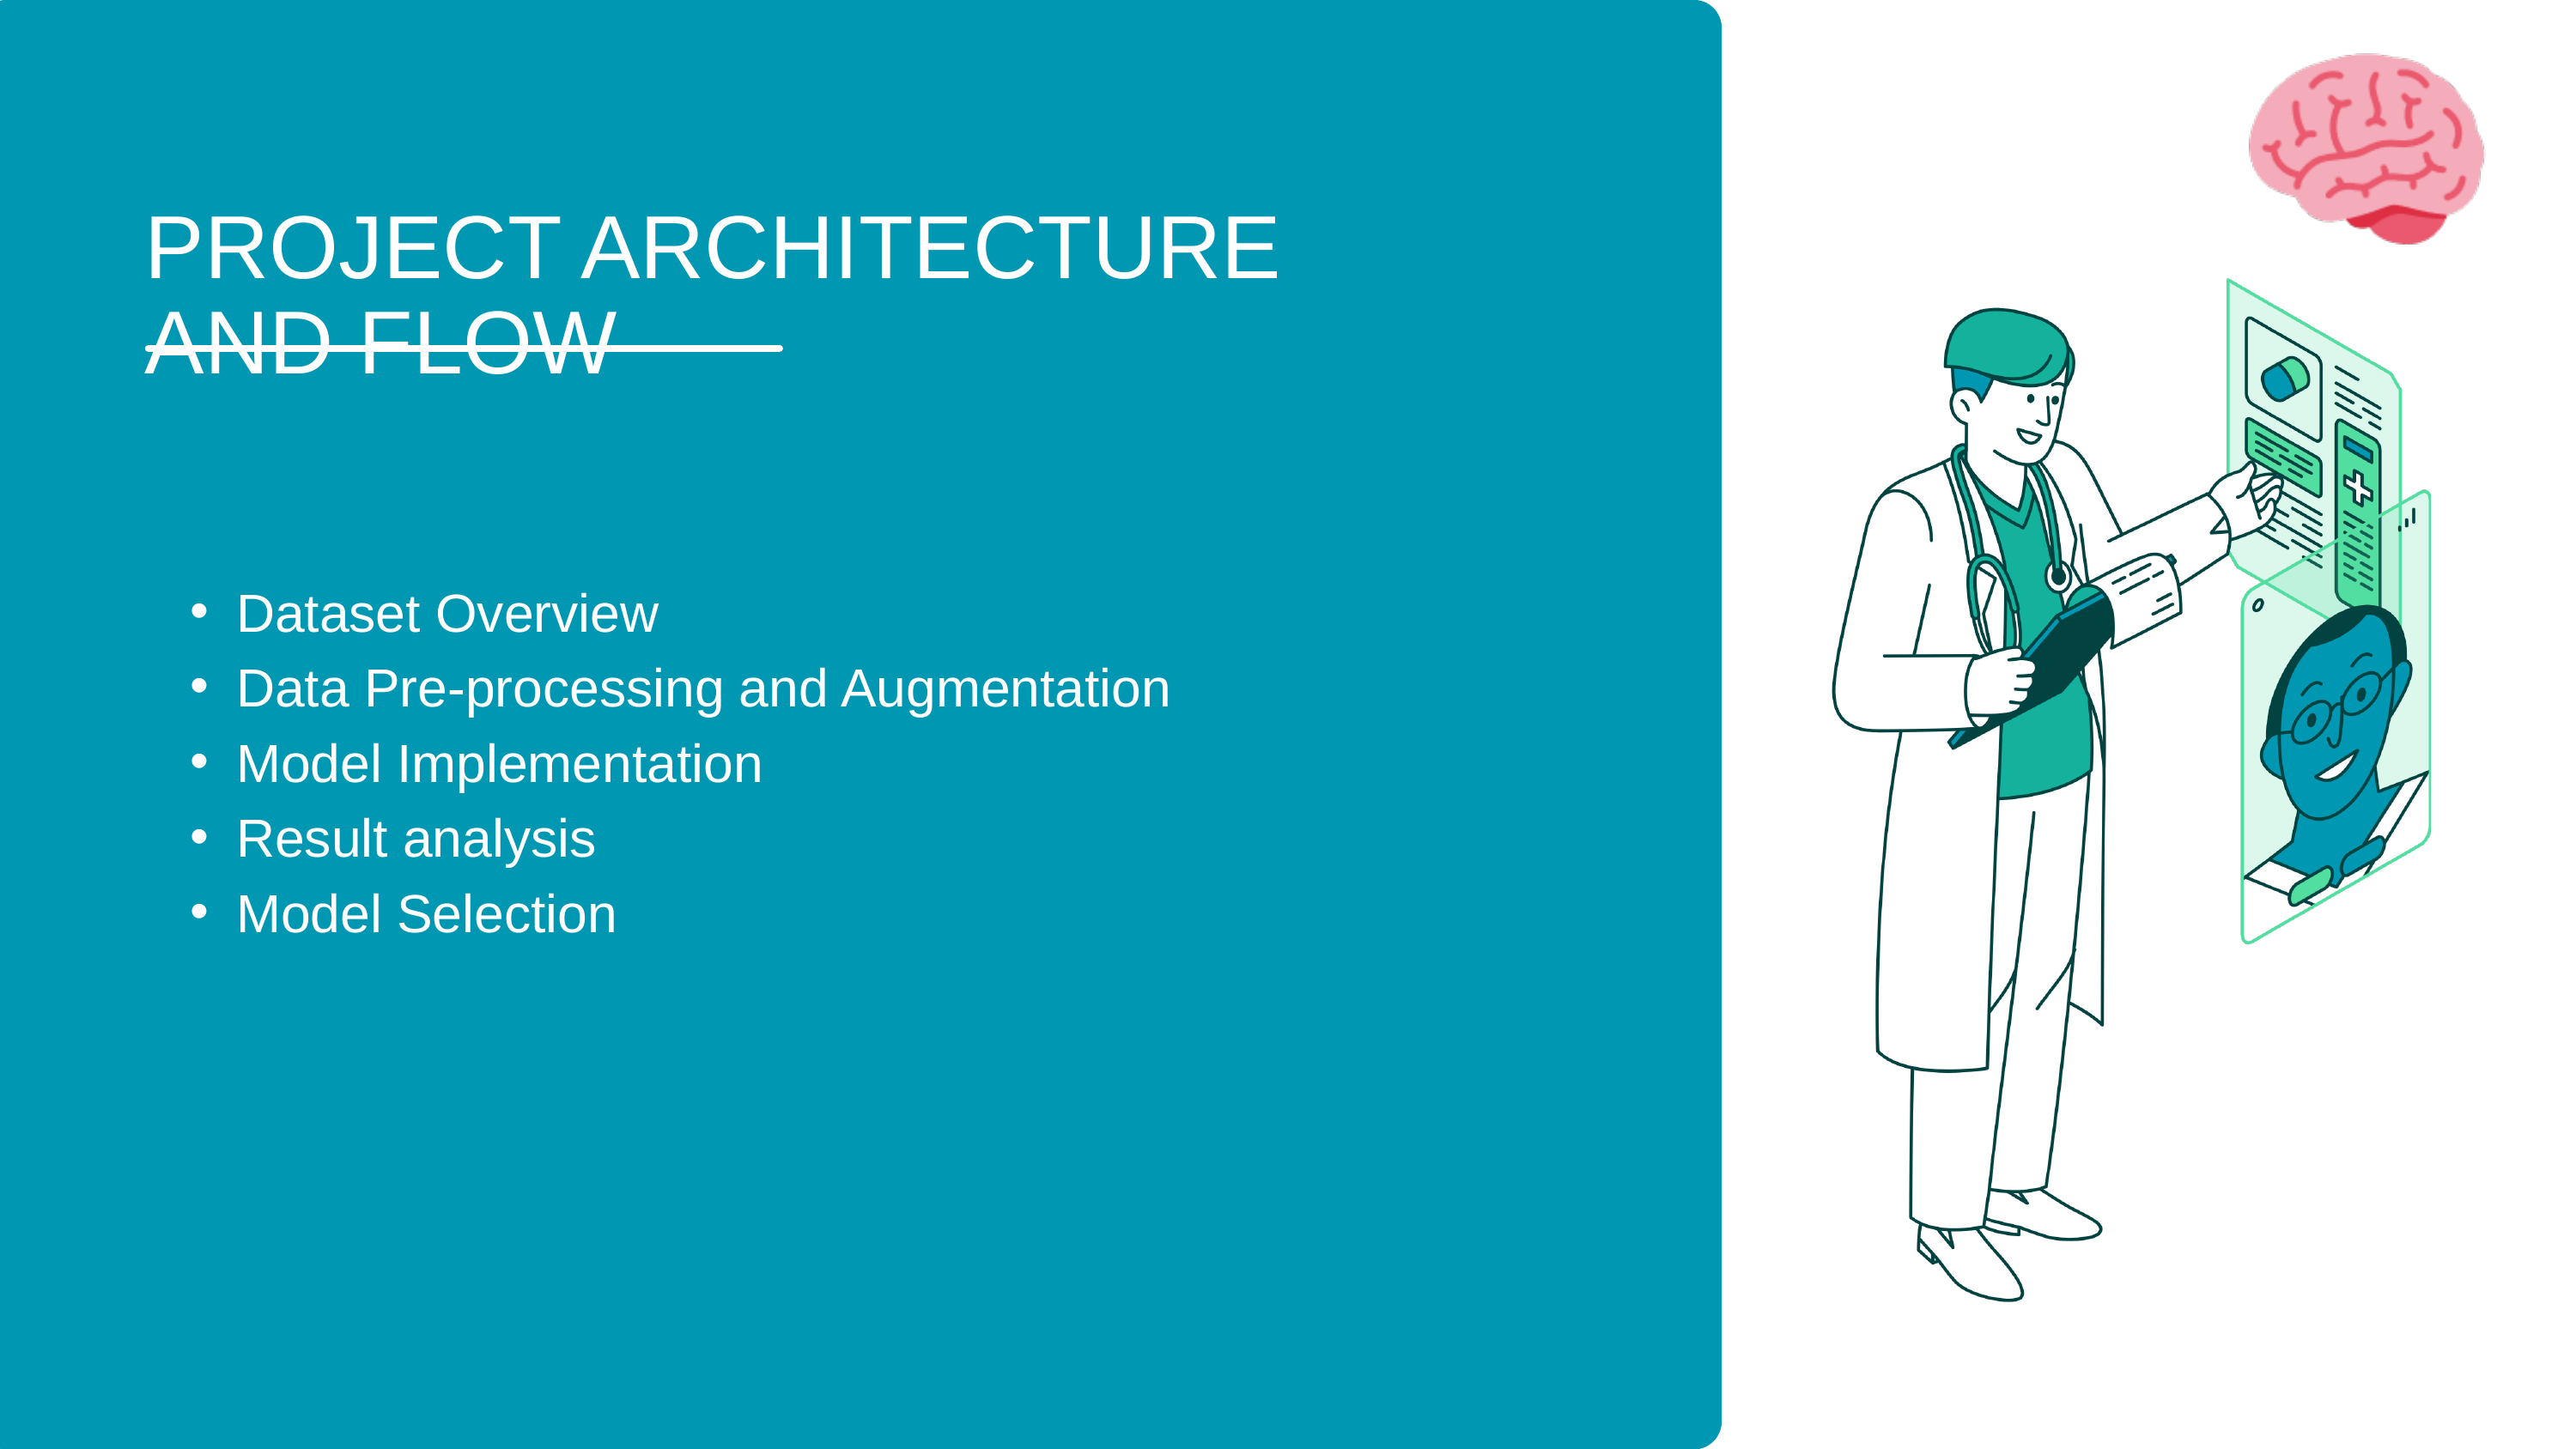

PROJECT ARCHITECTURE AND FLOW

Dataset Overview
Data Pre-processing and Augmentation
Model Implementation
Result analysis
Model Selection